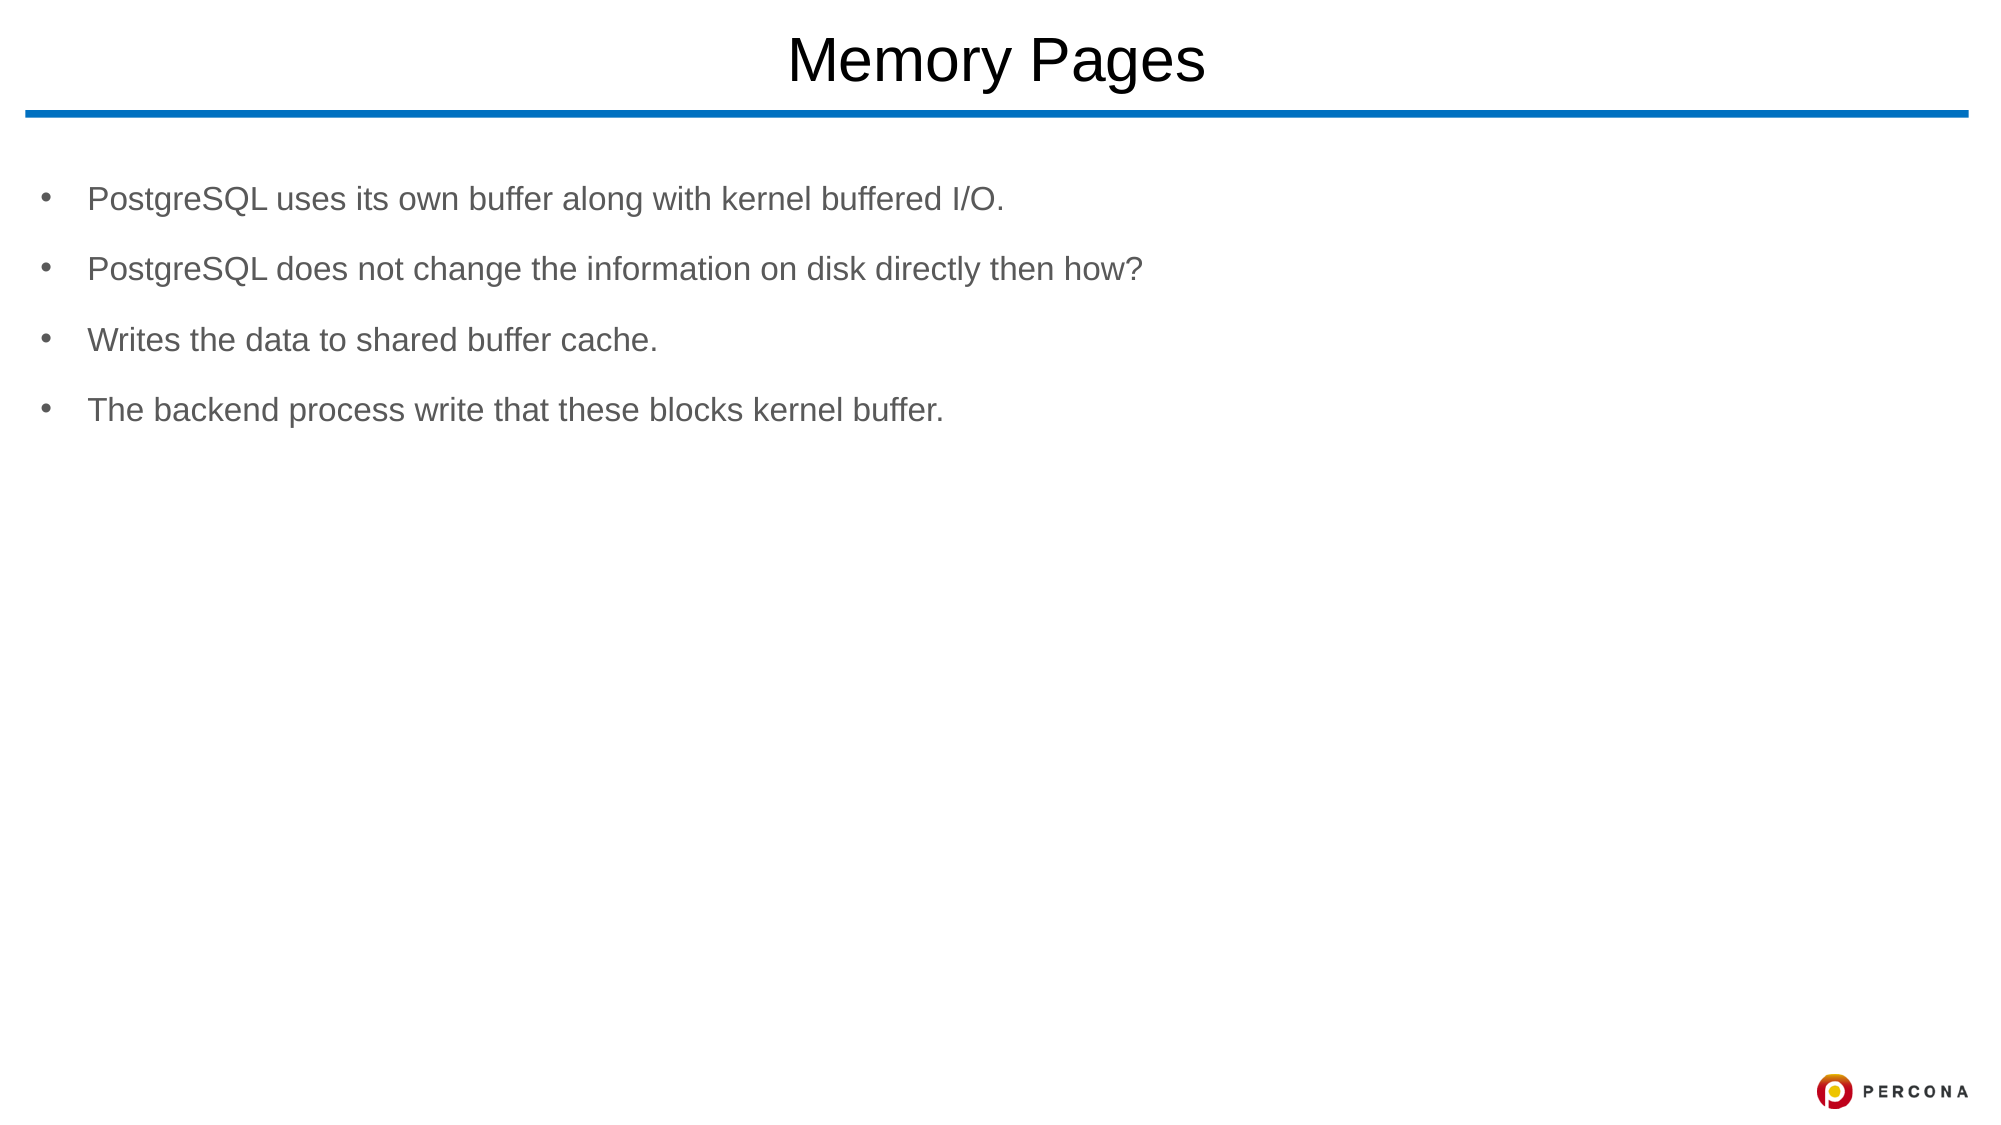

# Memory Pages

PostgreSQL uses its own buffer along with kernel buffered I/O.
PostgreSQL does not change the information on disk directly then how?
Writes the data to shared buffer cache.
The backend process write that these blocks kernel buffer.